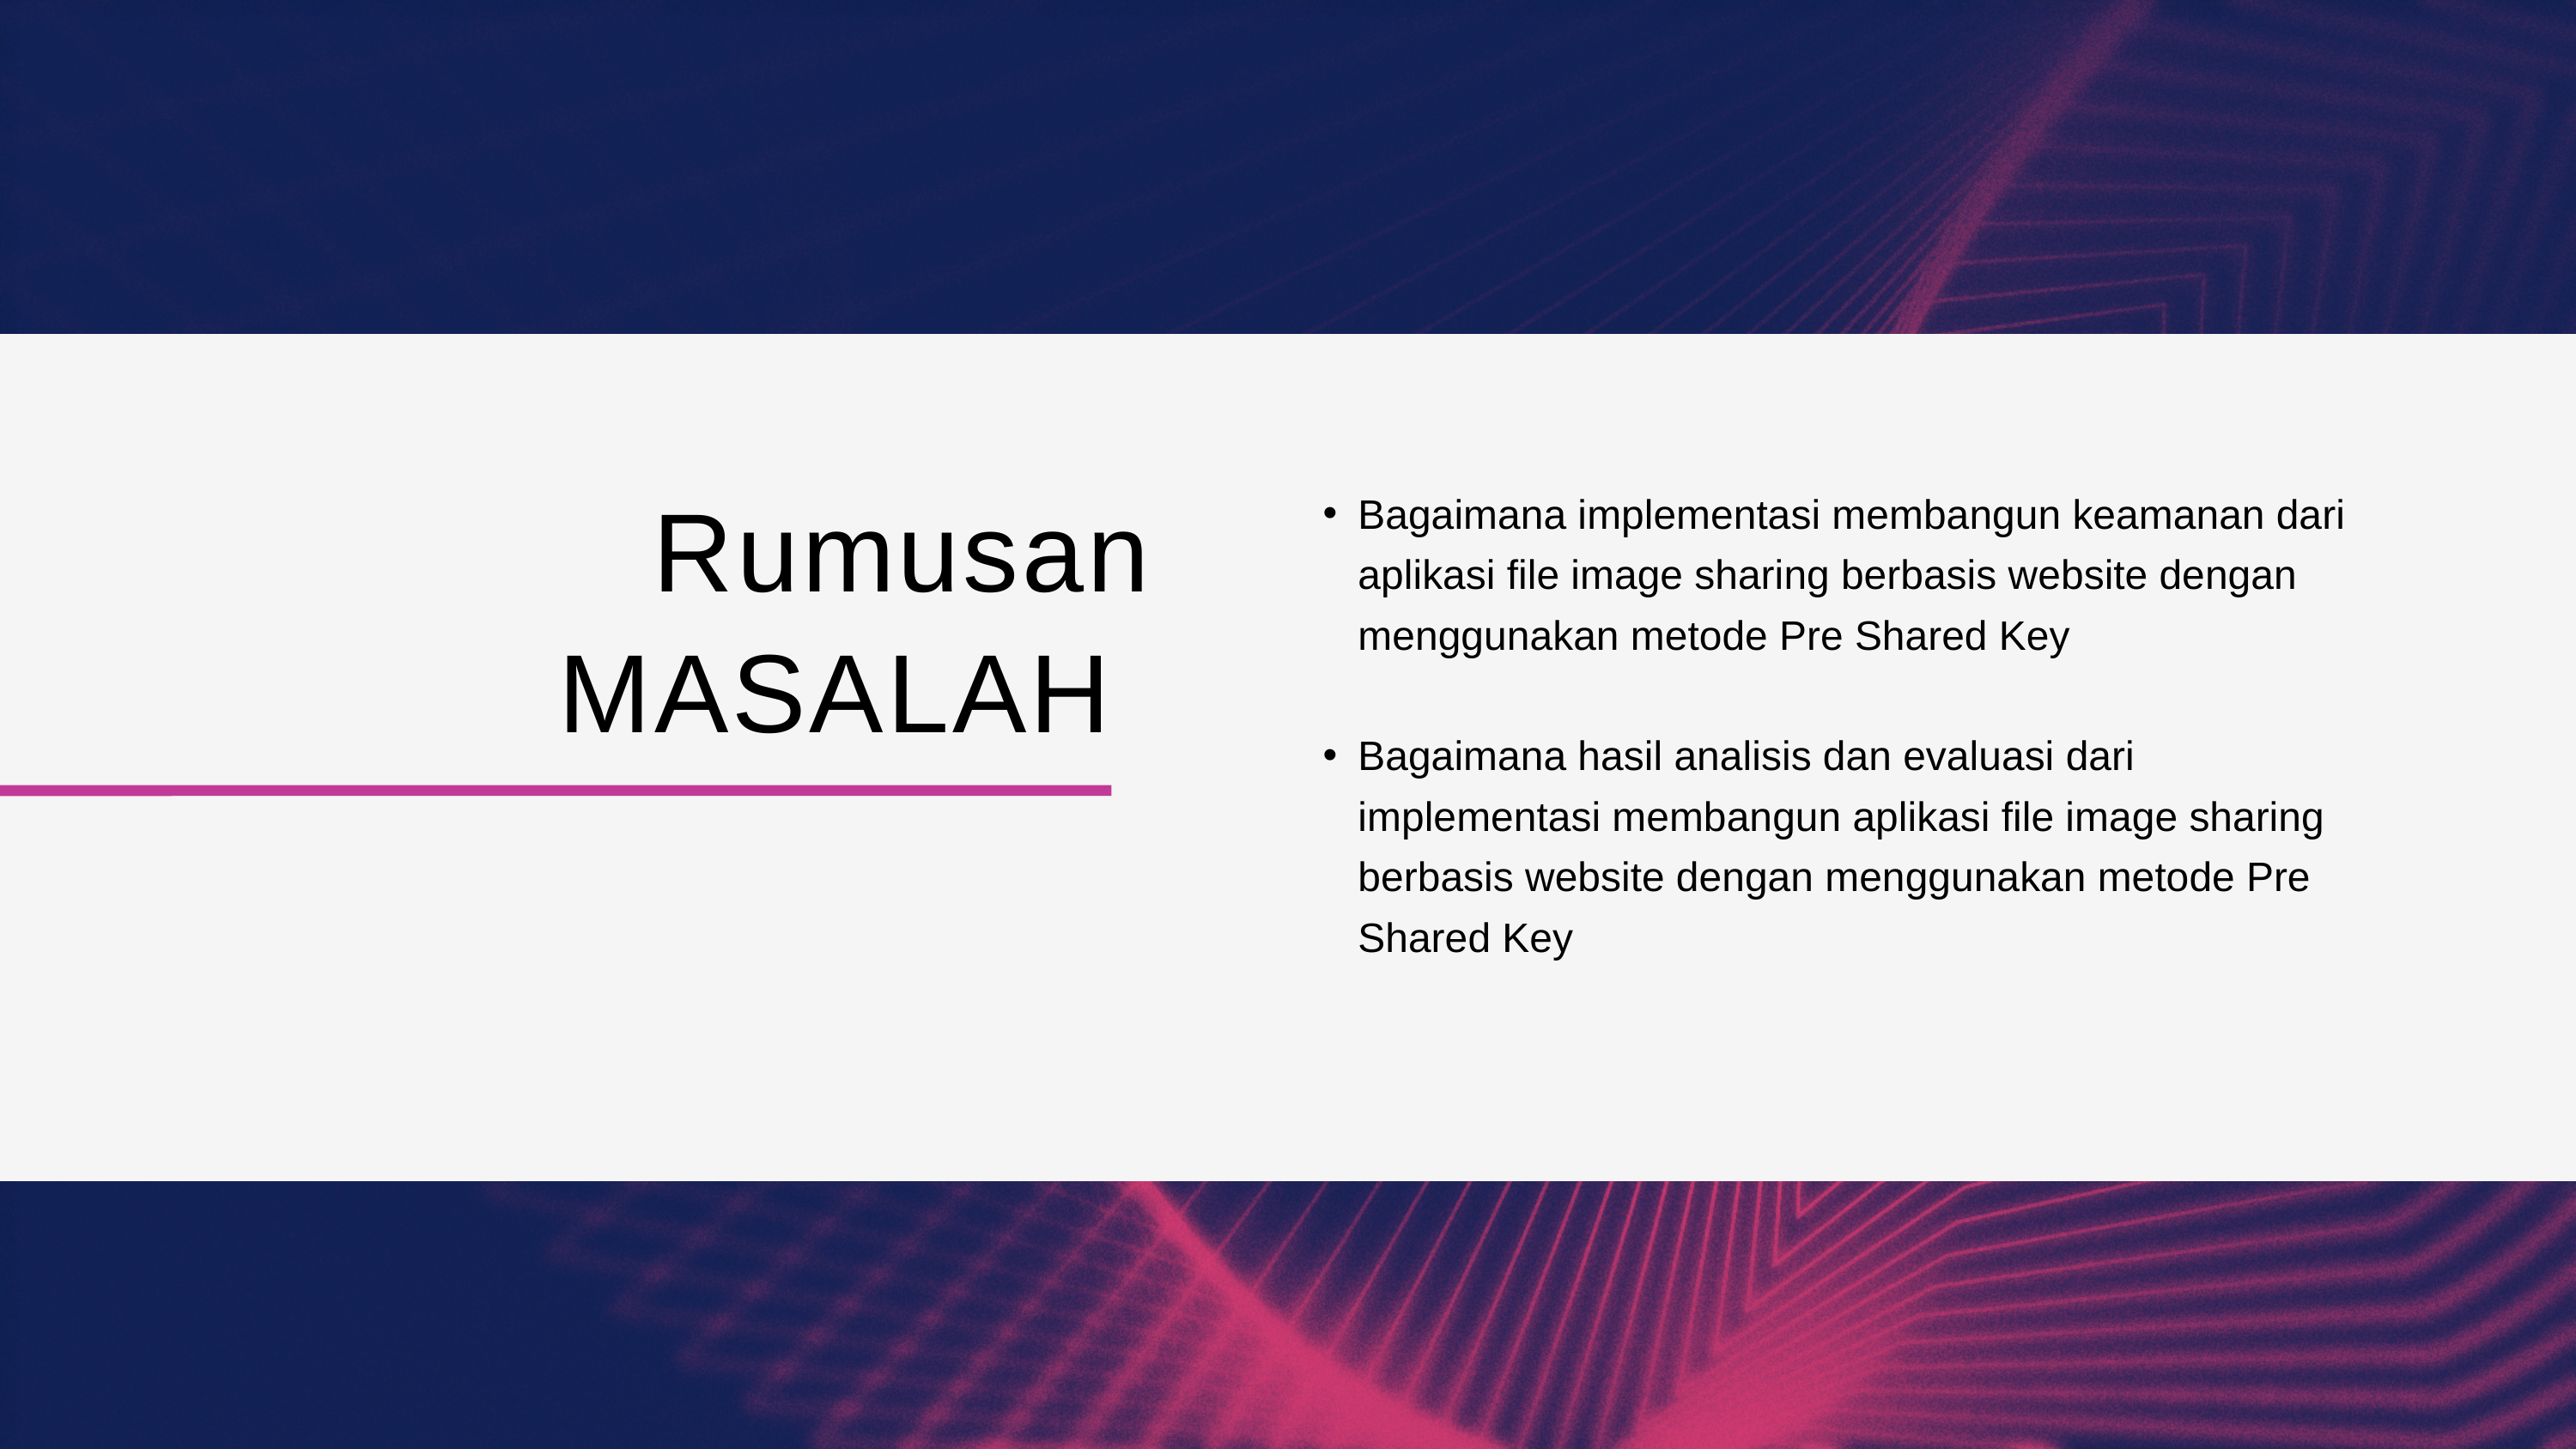

Bagaimana implementasi membangun keamanan dari aplikasi file image sharing berbasis website dengan menggunakan metode Pre Shared Key

Bagaimana hasil analisis dan evaluasi dari implementasi membangun aplikasi file image sharing berbasis website dengan menggunakan metode Pre Shared Key

Rumusan
MASALAH